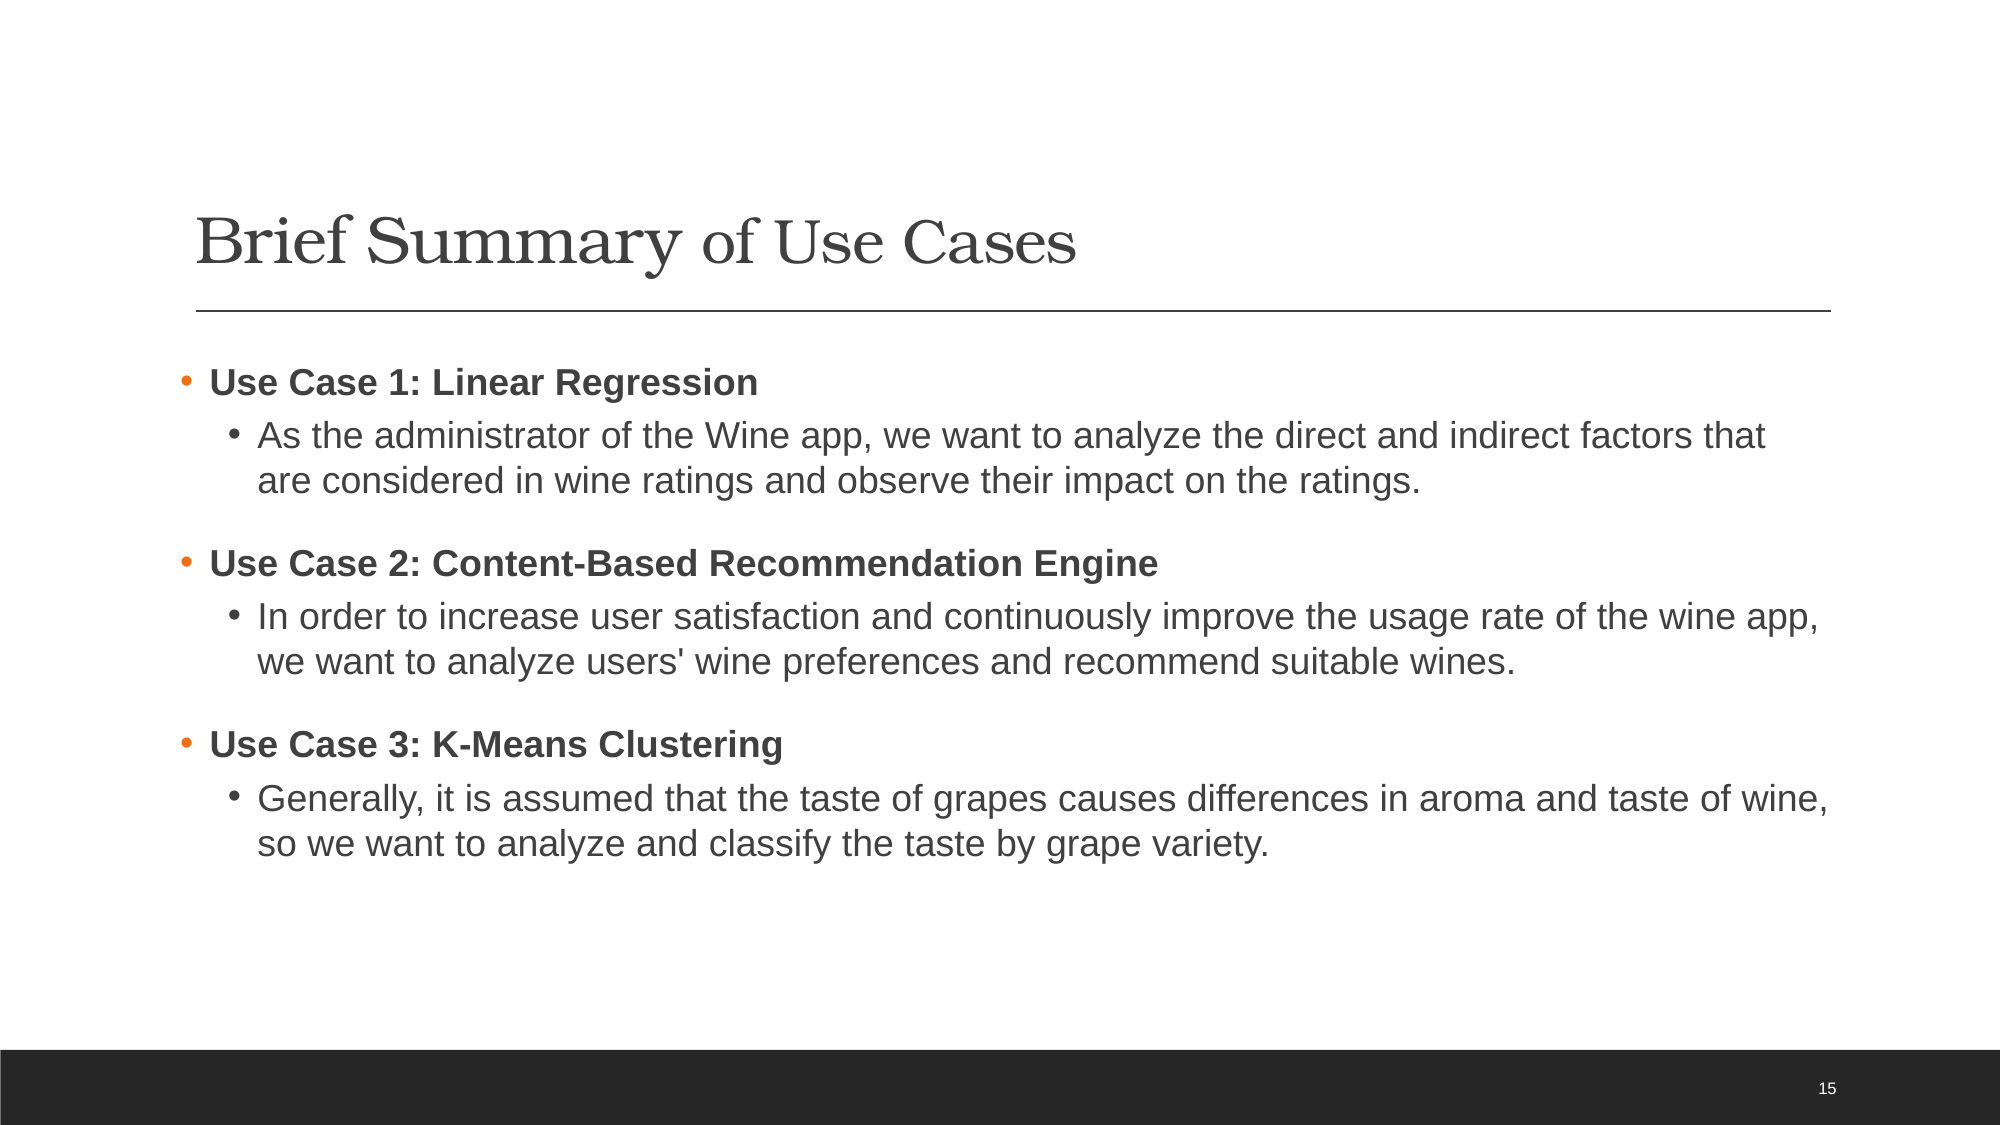

# Brief Summary of Use Cases
Use Case 1: Linear Regression
As the administrator of the Wine app, we want to analyze the direct and indirect factors that are considered in wine ratings and observe their impact on the ratings.
Use Case 2: Content-Based Recommendation Engine
In order to increase user satisfaction and continuously improve the usage rate of the wine app, we want to analyze users' wine preferences and recommend suitable wines.
Use Case 3: K-Means Clustering
Generally, it is assumed that the taste of grapes causes differences in aroma and taste of wine, so we want to analyze and classify the taste by grape variety.

15